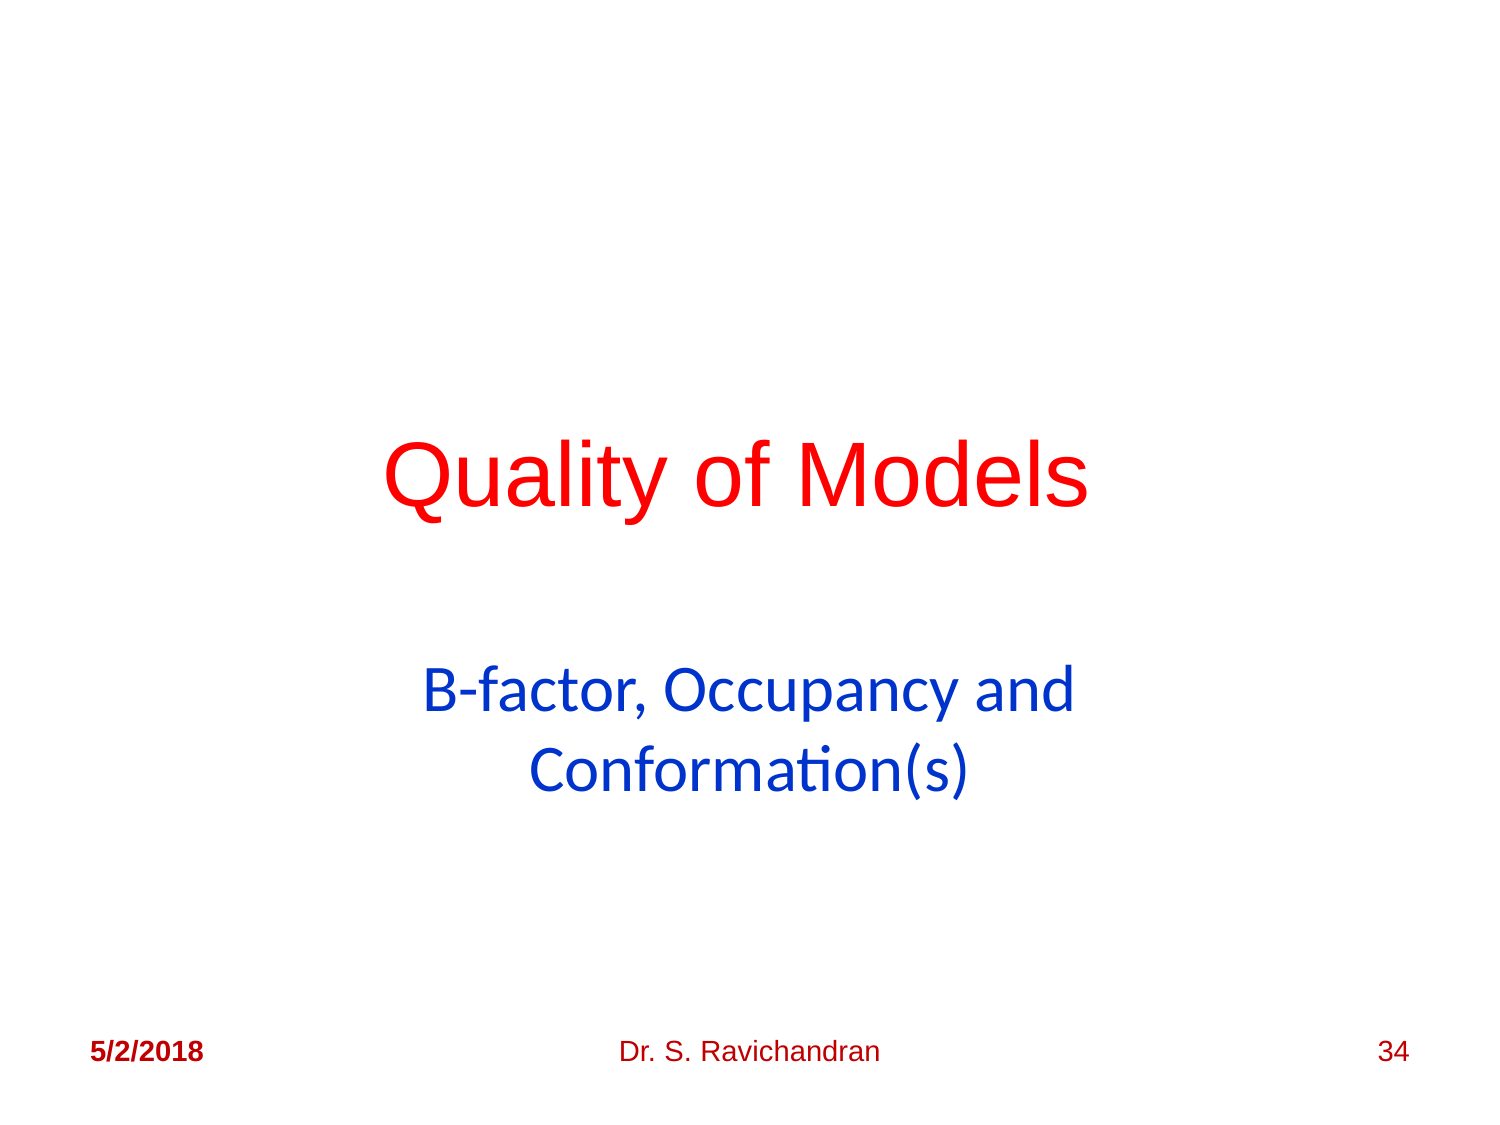

# Quality of Models
B-factor, Occupancy and Conformation(s)
5/2/2018
Dr. S. Ravichandran
34